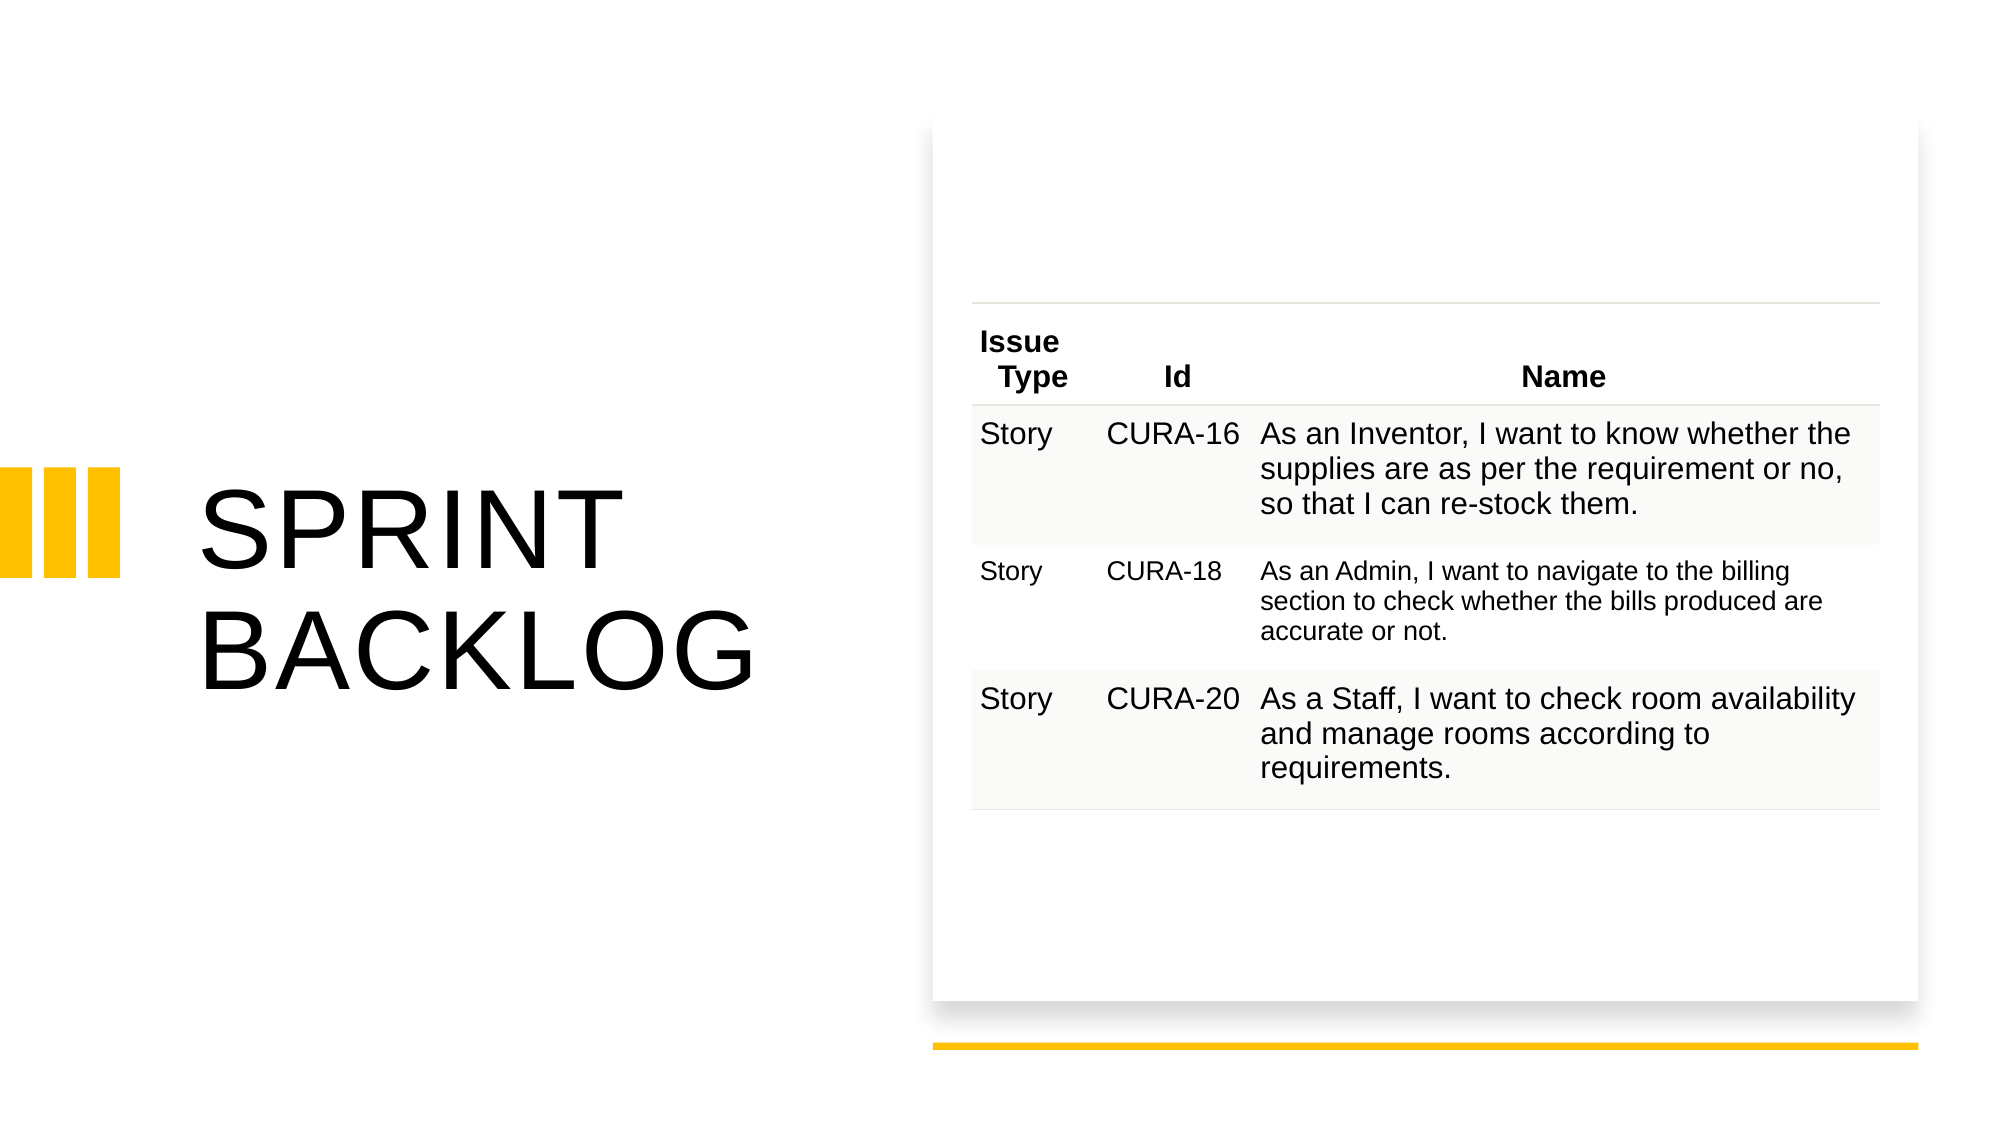

| Issue Type | Id | Name |
| --- | --- | --- |
| Story | CURA-16 | As an Inventor, I want to know whether the supplies are as per the requirement or no, so that I can re-stock them. |
| Story | CURA-18 | As an Admin, I want to navigate to the billing section to check whether the bills produced are accurate or not. |
| Story | CURA-20 | As a Staff, I want to check room availability and manage rooms according to requirements. |
# Sprint Backlog